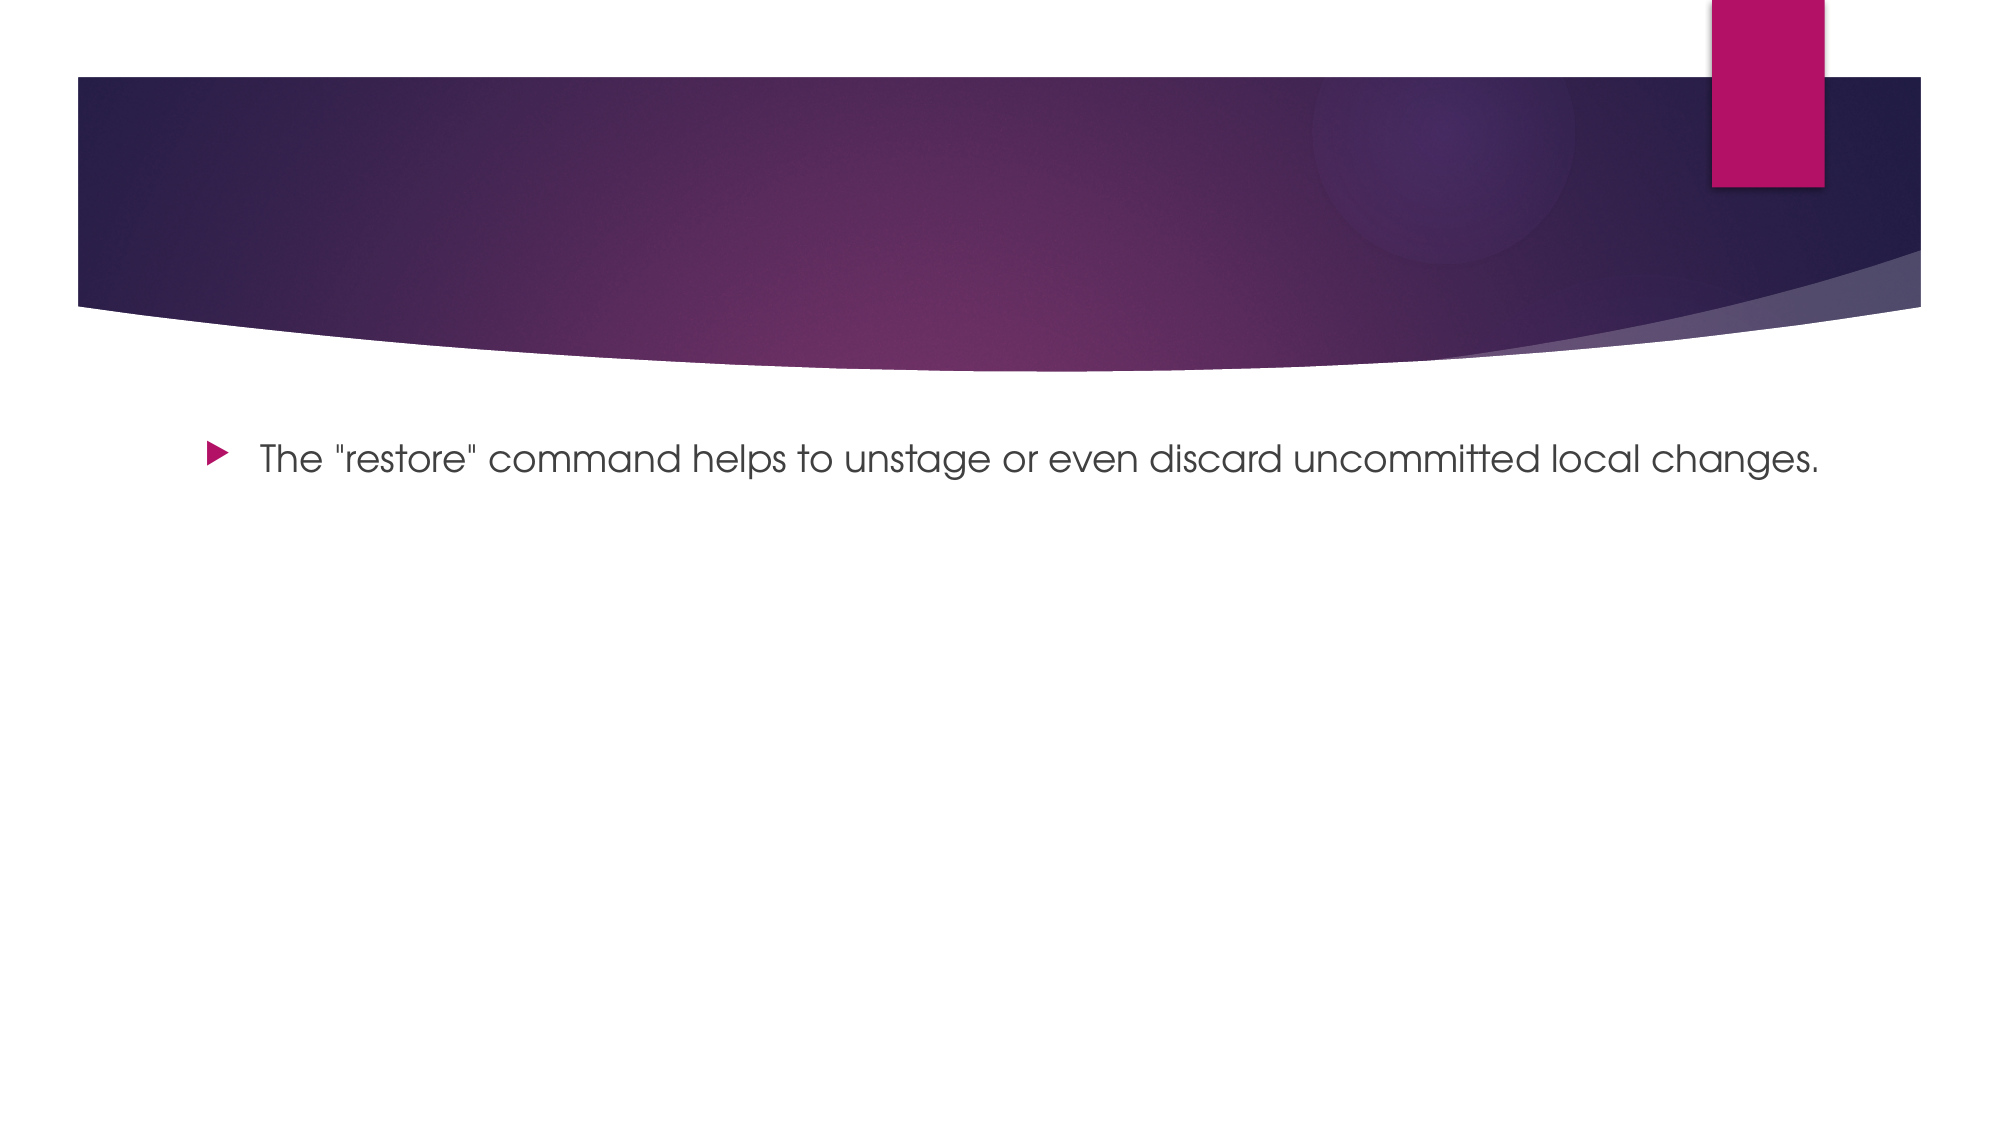

#
The "restore" command helps to unstage or even discard uncommitted local changes.